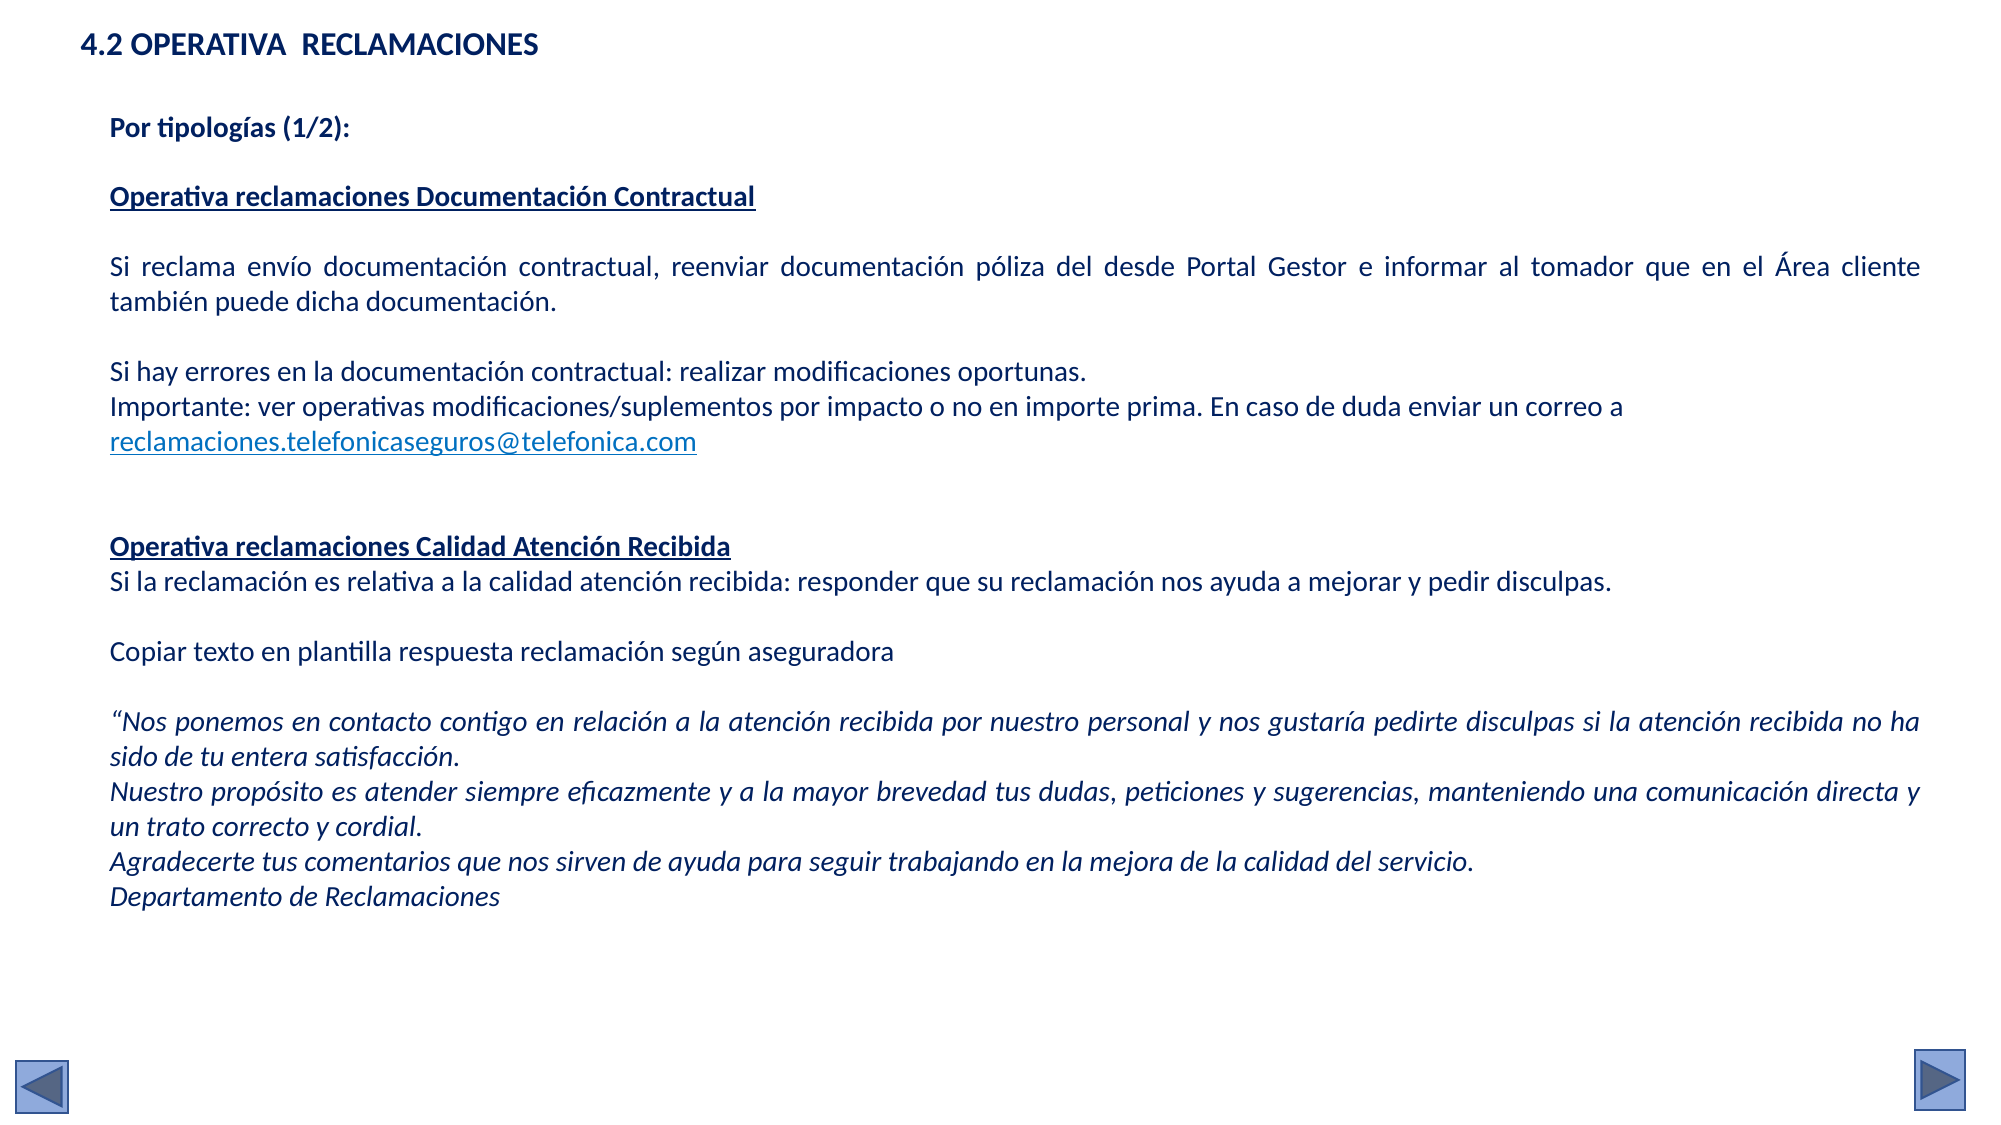

4.2 operativa  reclamaciones

Por tipologías (1/2):

Operativa reclamaciones Documentación Contractual

Si reclama envío documentación contractual, reenviar documentación póliza del desde Portal Gestor e informar al tomador que en el Área cliente también puede dicha documentación.

Si hay errores en la documentación contractual: realizar modificaciones oportunas.
Importante: ver operativas modificaciones/suplementos por impacto o no en importe prima. En caso de duda enviar un correo a reclamaciones.telefonicaseguros@telefonica.com

Operativa reclamaciones Calidad Atención Recibida
Si la reclamación es relativa a la calidad atención recibida: responder que su reclamación nos ayuda a mejorar y pedir disculpas.

Copiar texto en plantilla respuesta reclamación según aseguradora

“Nos ponemos en contacto contigo en relación a la atención recibida por nuestro personal y nos gustaría pedirte disculpas si la atención recibida no ha sido de tu entera satisfacción.
Nuestro propósito es atender siempre eficazmente y a la mayor brevedad tus dudas, peticiones y sugerencias, manteniendo una comunicación directa y un trato correcto y cordial.
Agradecerte tus comentarios que nos sirven de ayuda para seguir trabajando en la mejora de la calidad del servicio.
Departamento de Reclamaciones